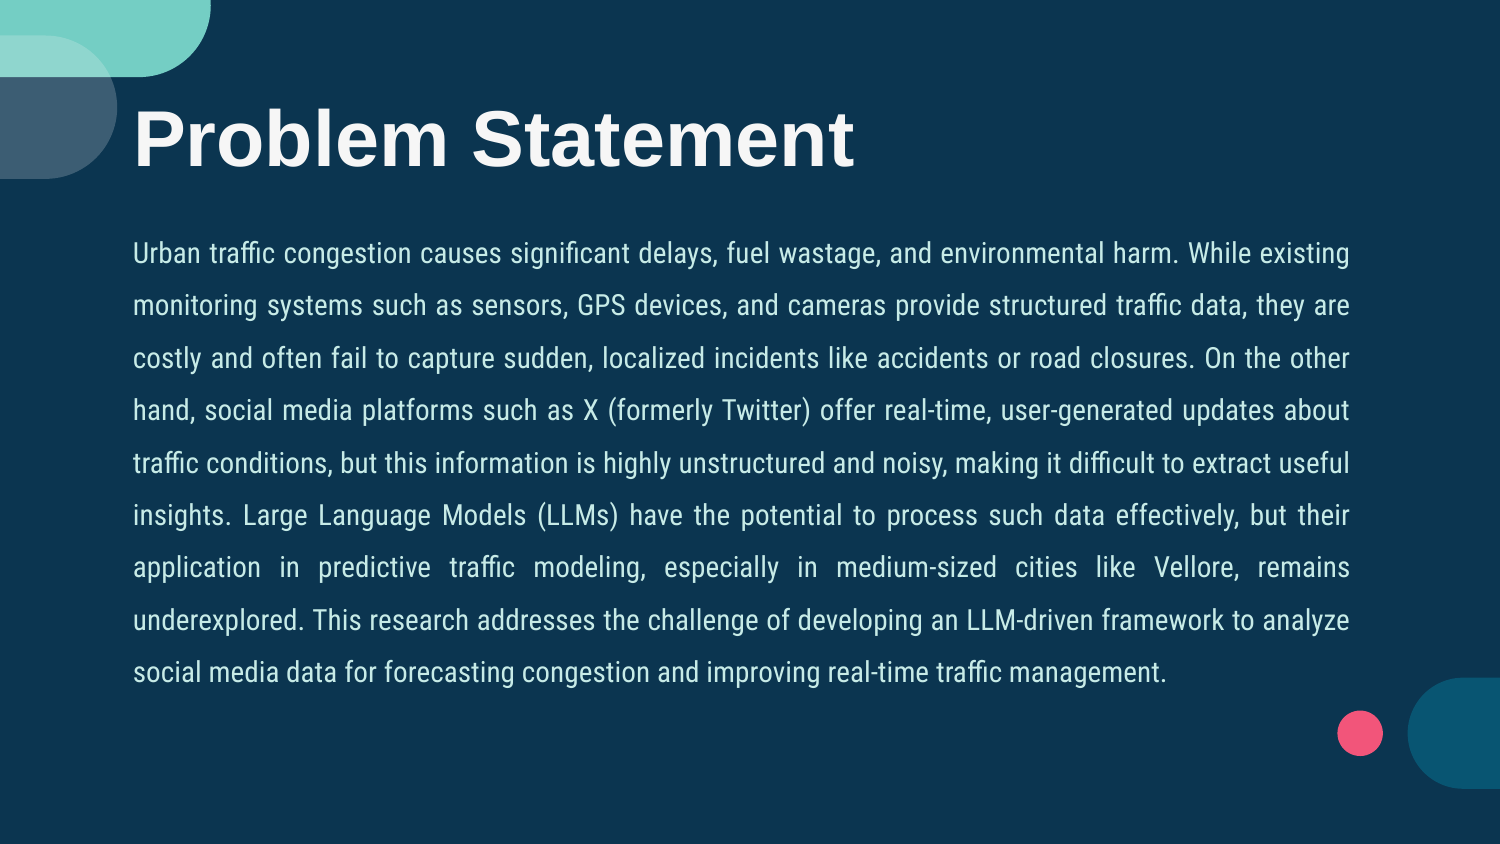

# Problem Statement
Urban traffic congestion causes significant delays, fuel wastage, and environmental harm. While existing monitoring systems such as sensors, GPS devices, and cameras provide structured traffic data, they are costly and often fail to capture sudden, localized incidents like accidents or road closures. On the other hand, social media platforms such as X (formerly Twitter) offer real-time, user-generated updates about traffic conditions, but this information is highly unstructured and noisy, making it difficult to extract useful insights. Large Language Models (LLMs) have the potential to process such data effectively, but their application in predictive traffic modeling, especially in medium-sized cities like Vellore, remains underexplored. This research addresses the challenge of developing an LLM-driven framework to analyze social media data for forecasting congestion and improving real-time traffic management.